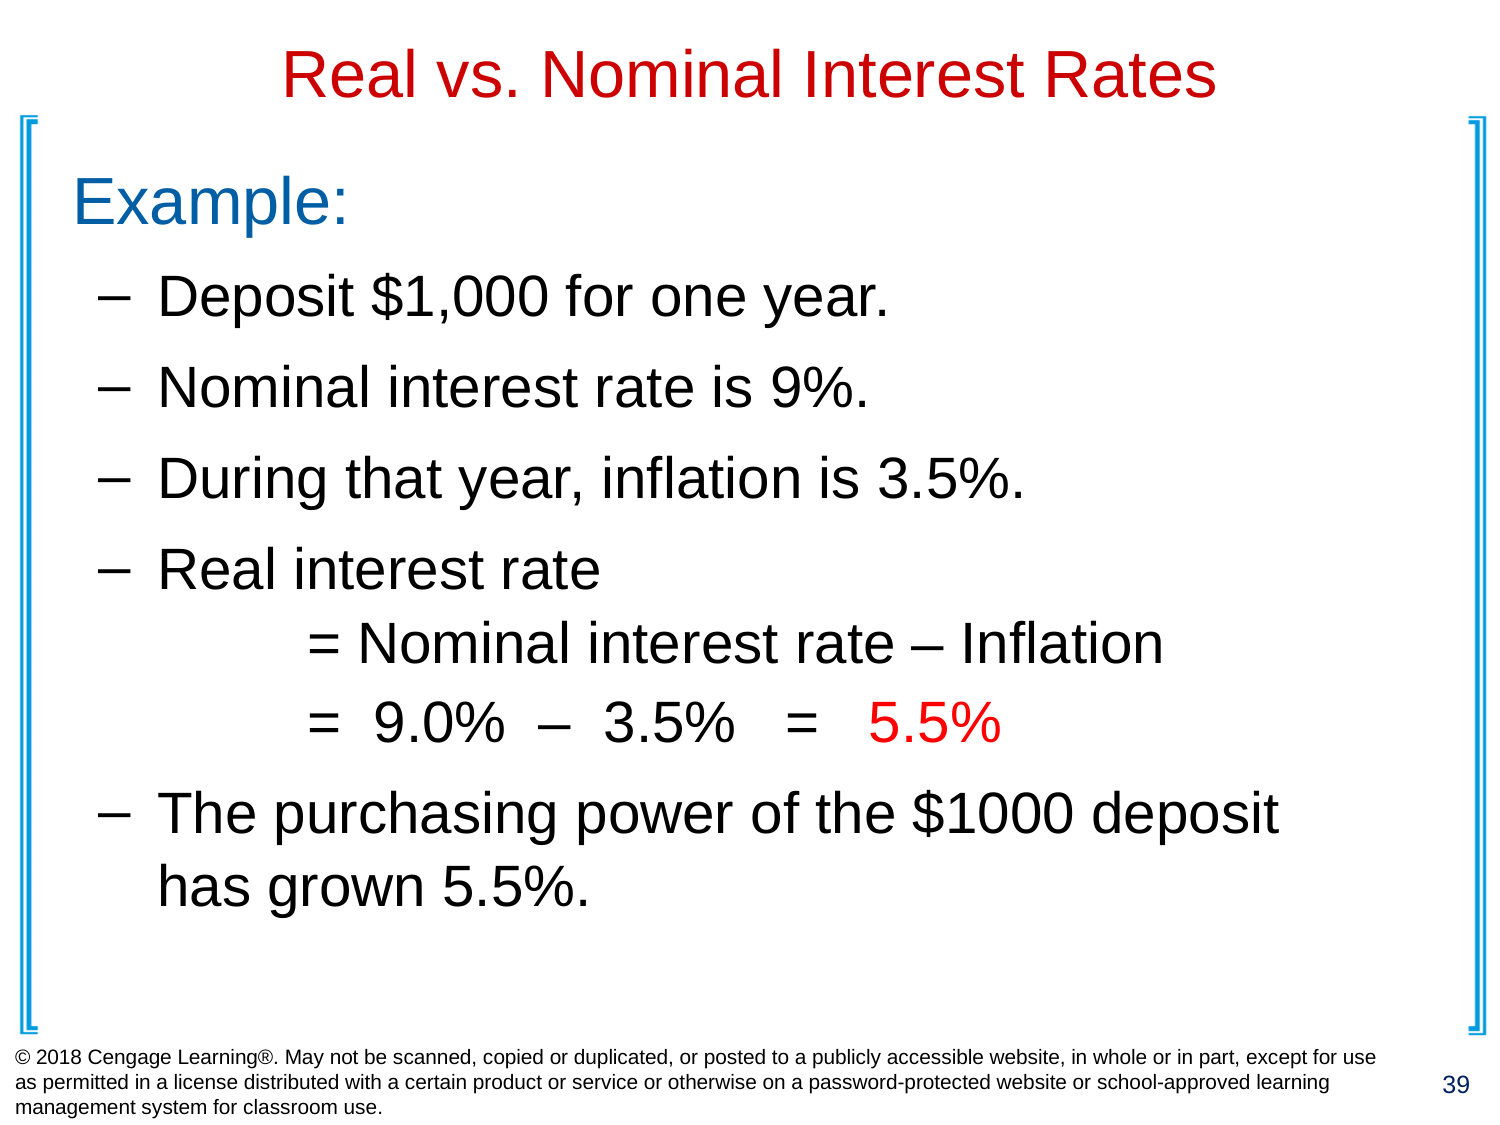

# Real vs. Nominal Interest Rates
Example:
Deposit $1,000 for one year.
Nominal interest rate is 9%.
During that year, inflation is 3.5%.
Real interest rate
	= Nominal interest rate – Inflation
		=  9.0%  –  3.5%   =   5.5%
The purchasing power of the $1000 deposit
has grown 5.5%.
© 2018 Cengage Learning®. May not be scanned, copied or duplicated, or posted to a publicly accessible website, in whole or in part, except for use as permitted in a license distributed with a certain product or service or otherwise on a password-protected website or school-approved learning management system for classroom use.
39